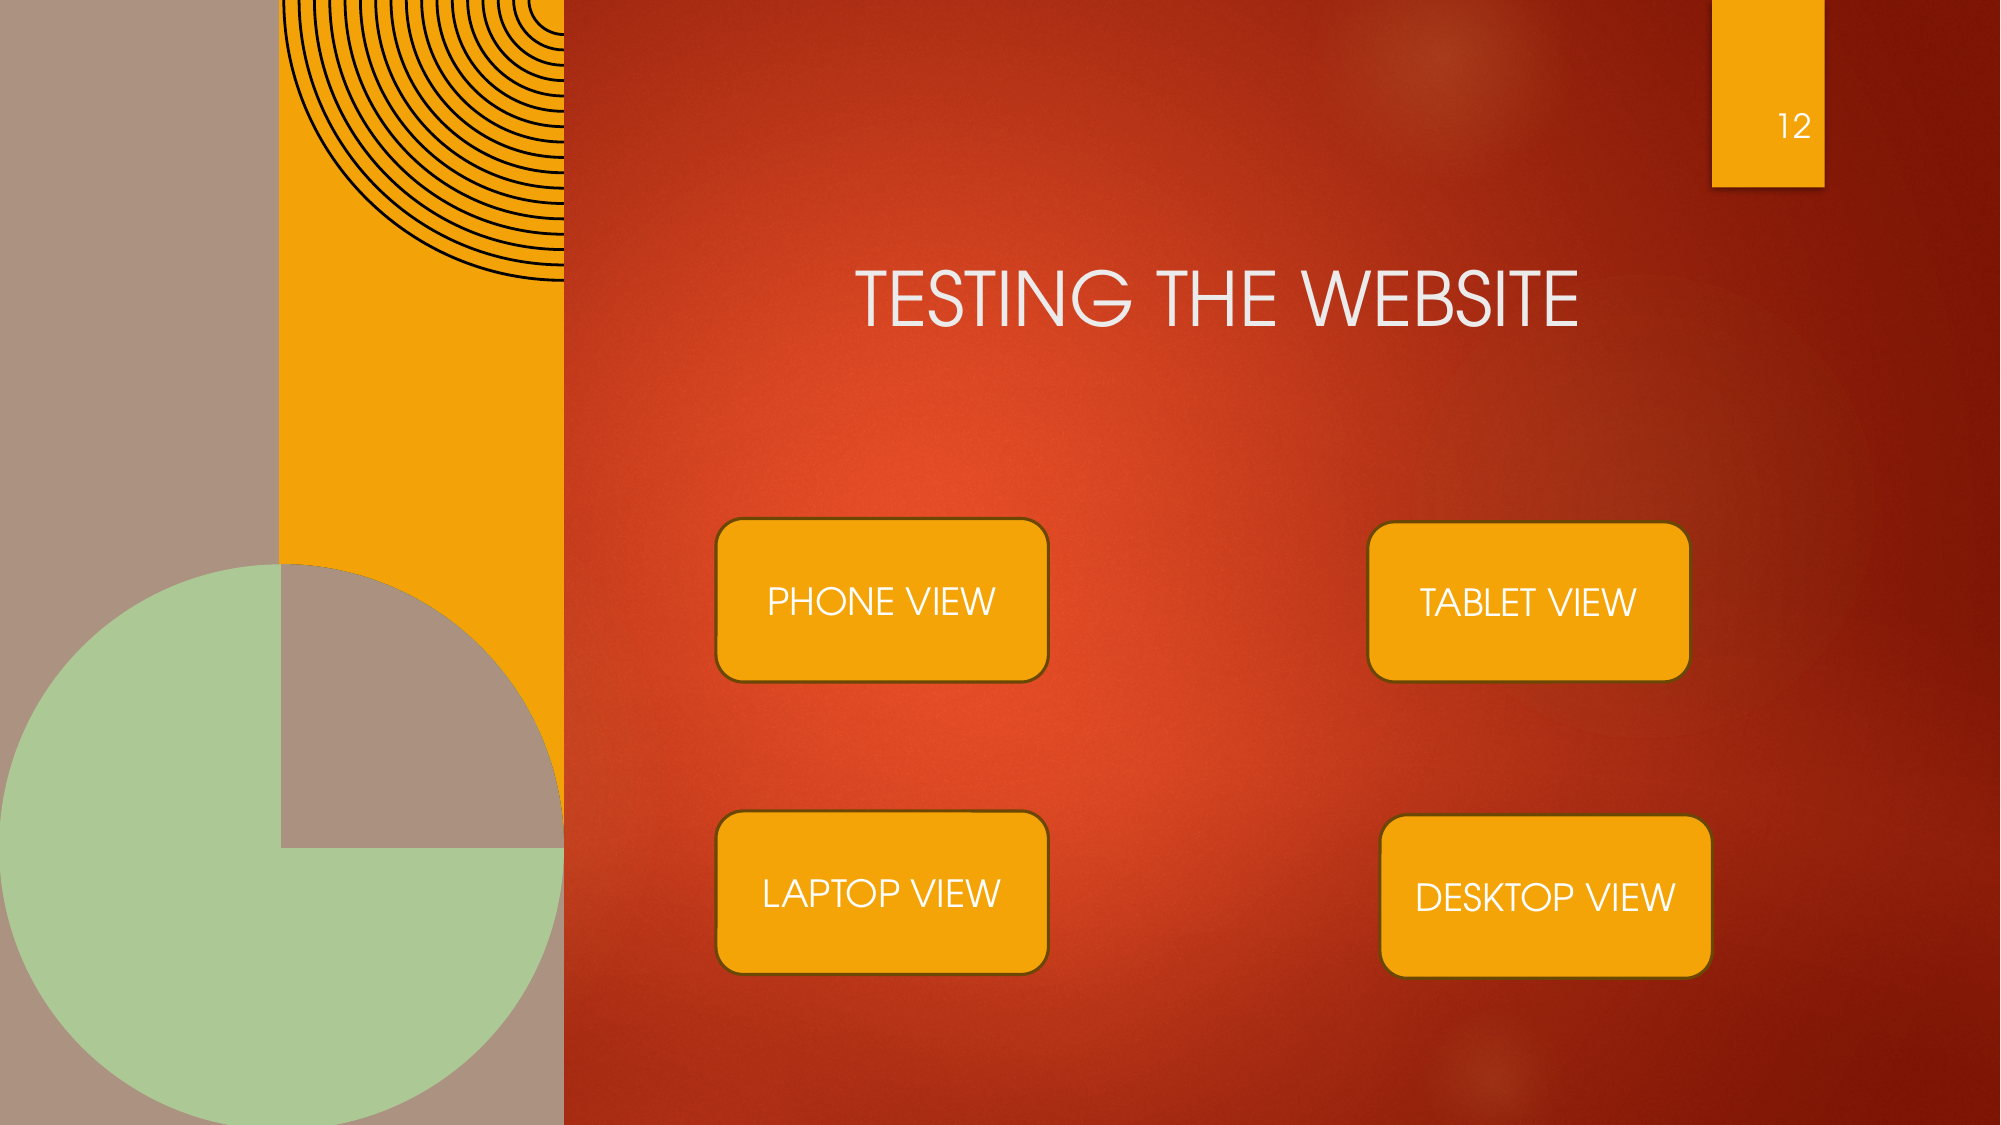

12
# TESTING THE WEBSITE
PHONE VIEW
TABLET VIEW
LAPTOP VIEW
DESKTOP VIEW